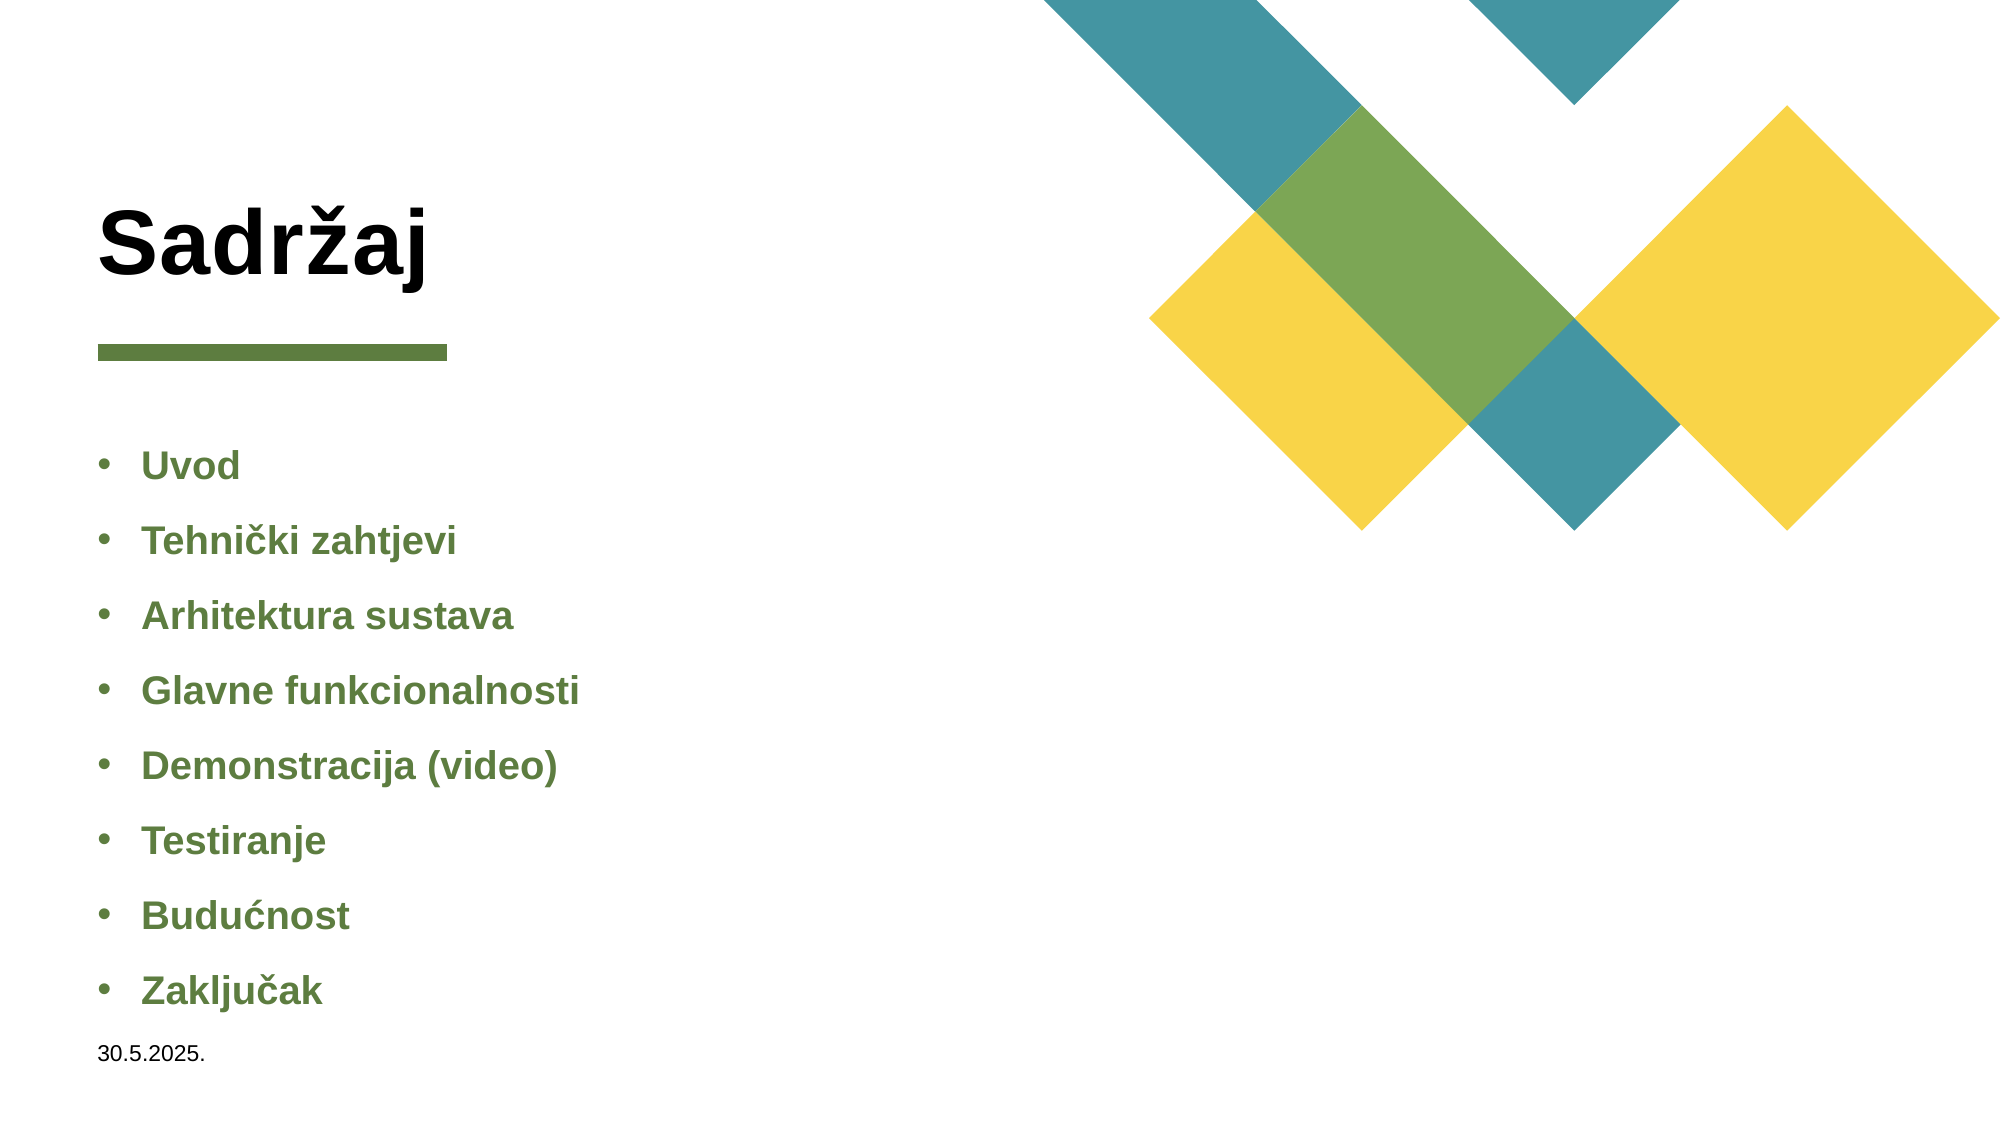

# Sadržaj
Uvod
Tehnički zahtjevi
Arhitektura sustava
Glavne funkcionalnosti
Demonstracija (video)
Testiranje
Budućnost
Zaključak
30.5.2025.